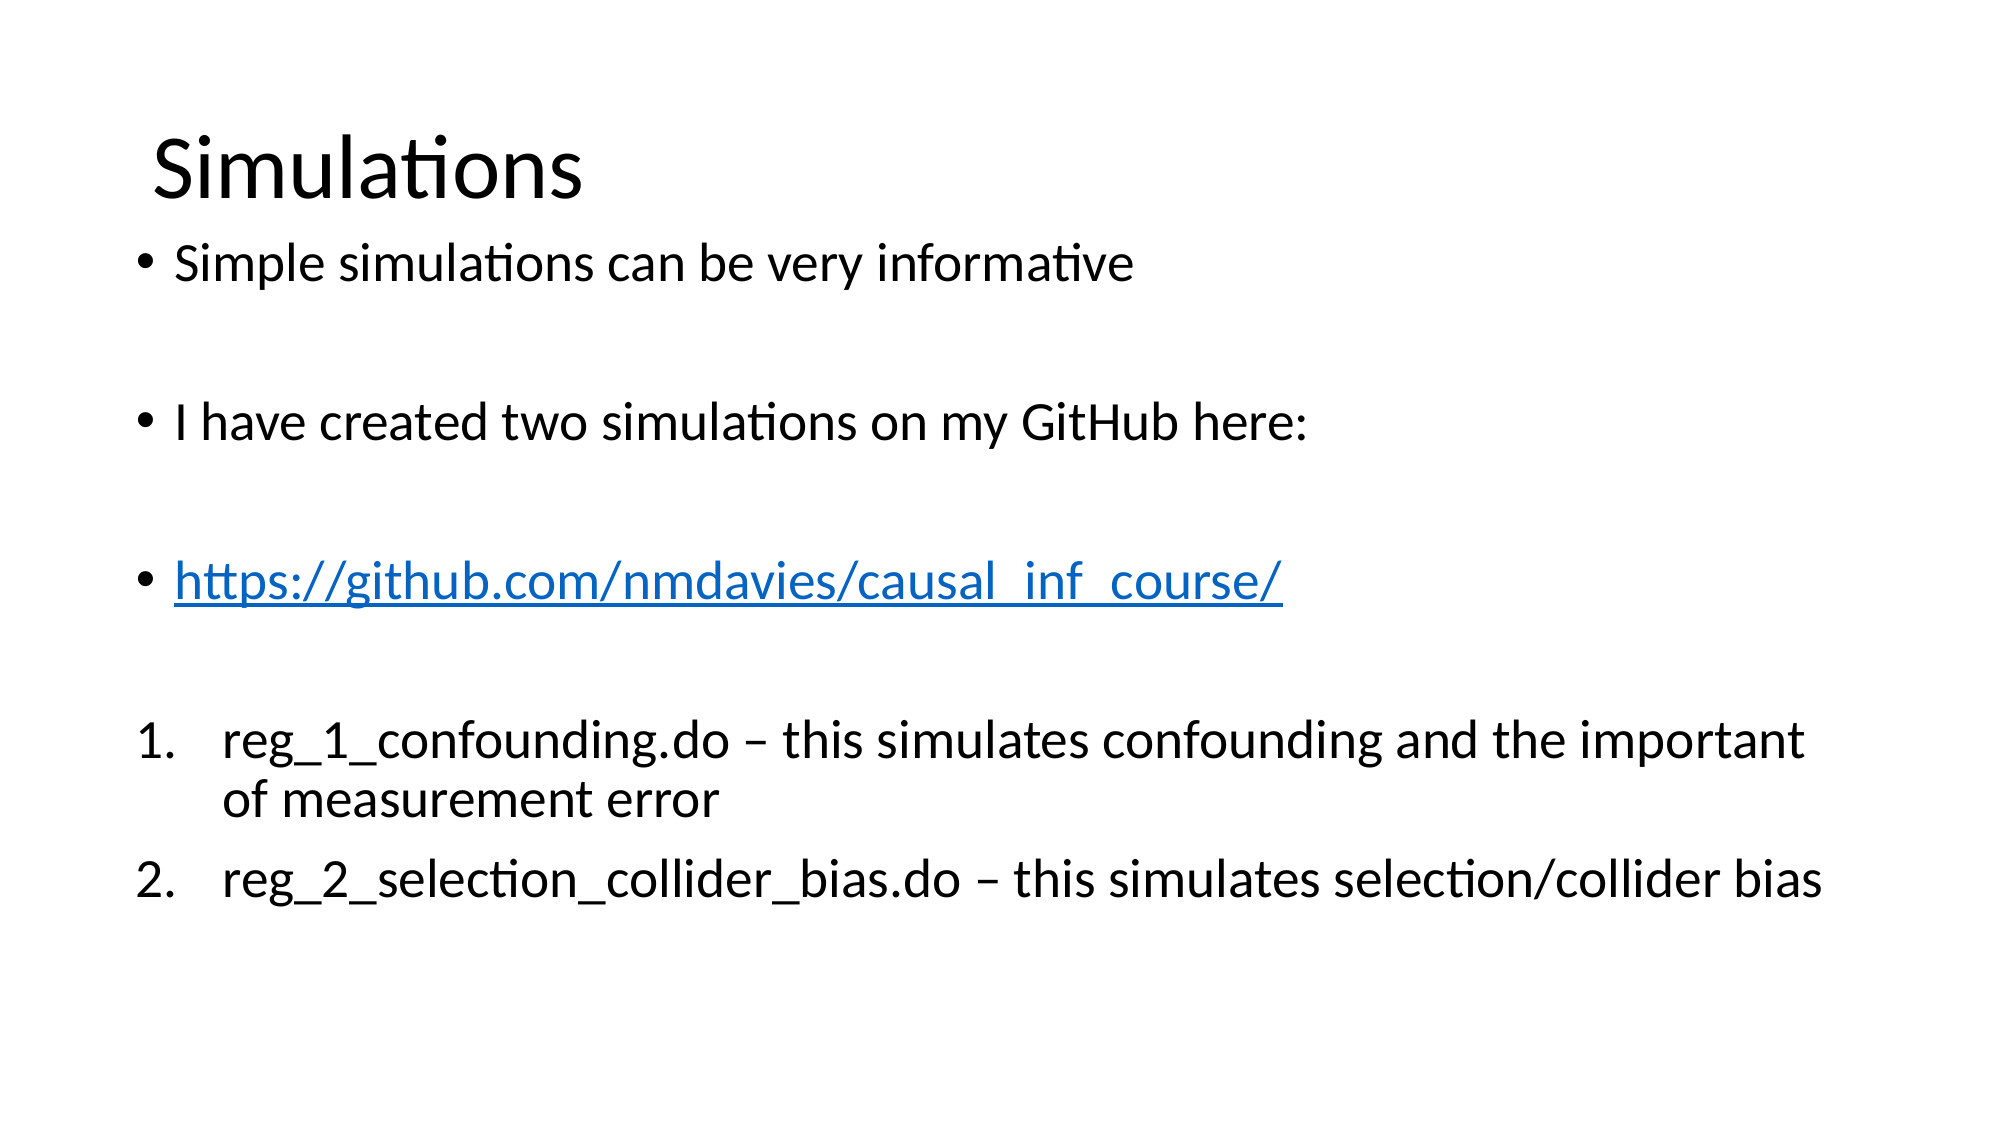

# Simulations
Simple simulations can be very informative

I have created two simulations on my GitHub here:

https://github.com/nmdavies/causal_inf_course/

reg_1_confounding.do – this simulates confounding and the important of measurement error
reg_2_selection_collider_bias.do – this simulates selection/collider bias